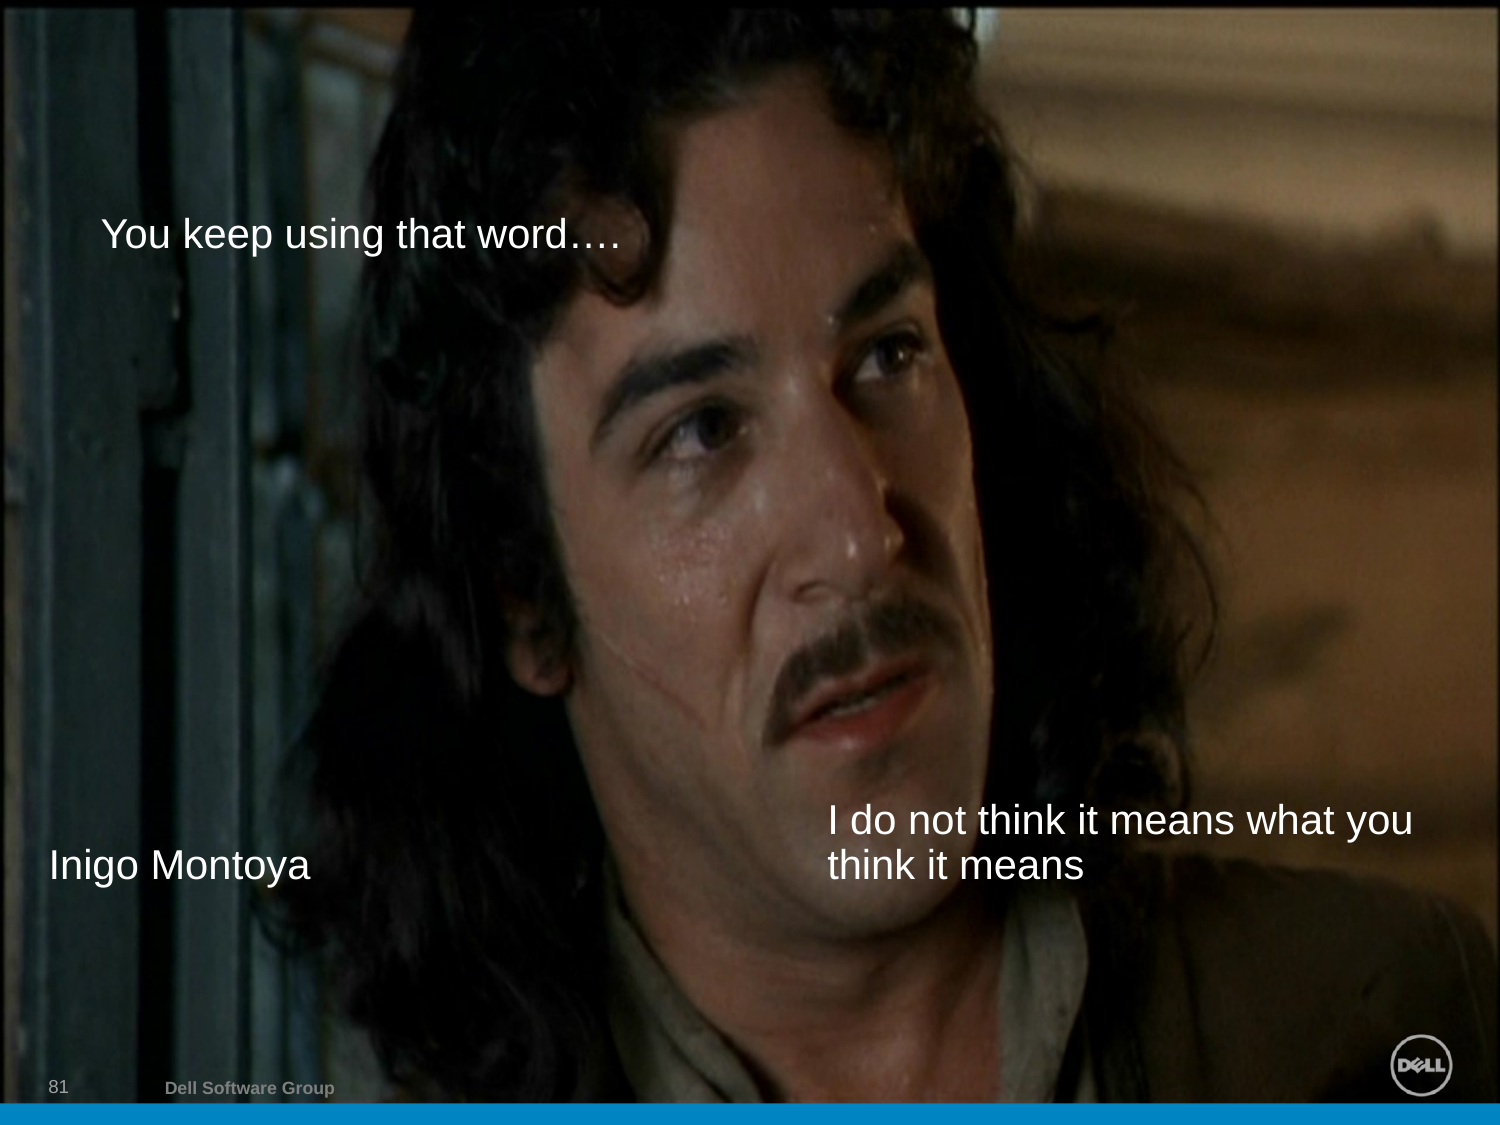

#
You keep using that word….
I do not think it means what you think it means
Inigo Montoya